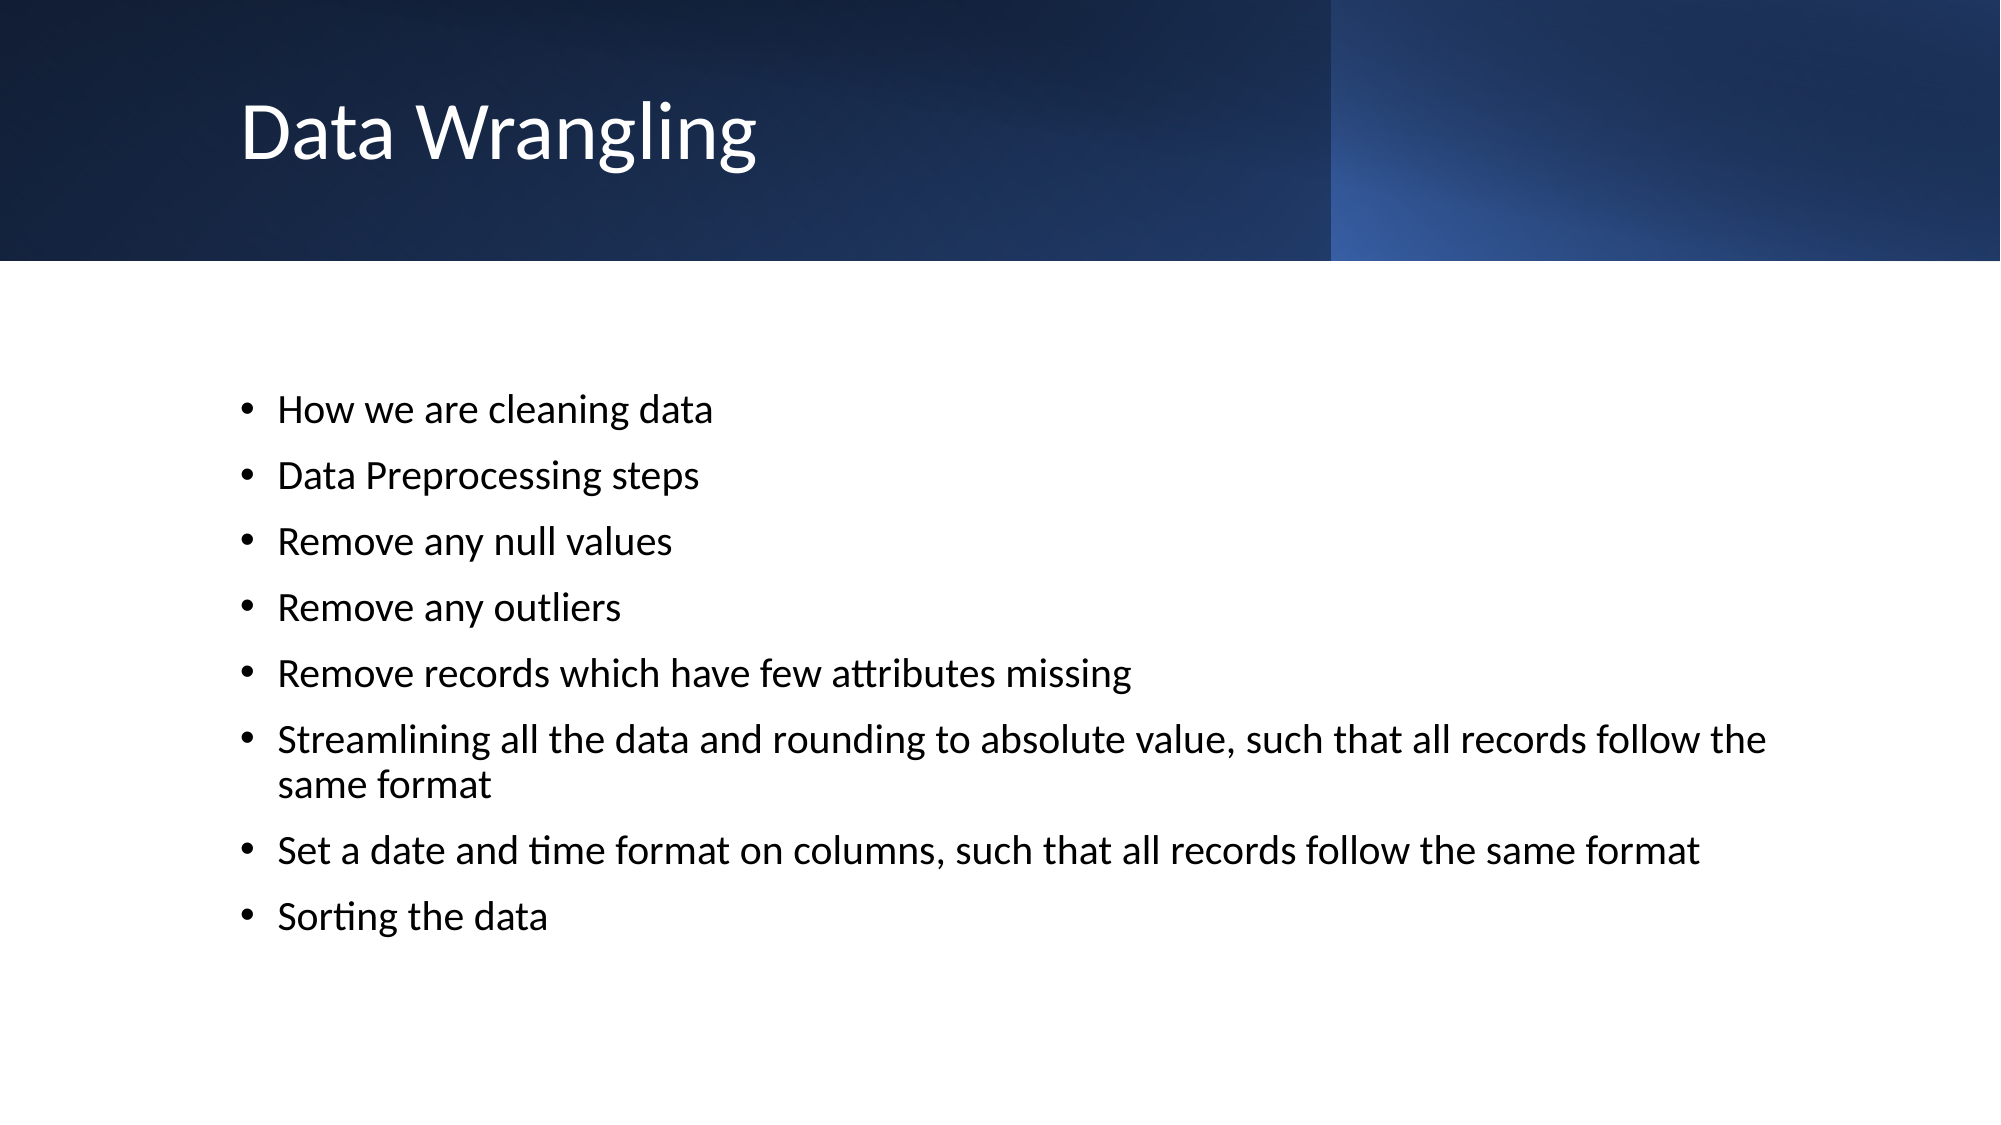

# Data Wrangling
How we are cleaning data
Data Preprocessing steps
Remove any null values
Remove any outliers
Remove records which have few attributes missing
Streamlining all the data and rounding to absolute value, such that all records follow the same format
Set a date and time format on columns, such that all records follow the same format
Sorting the data